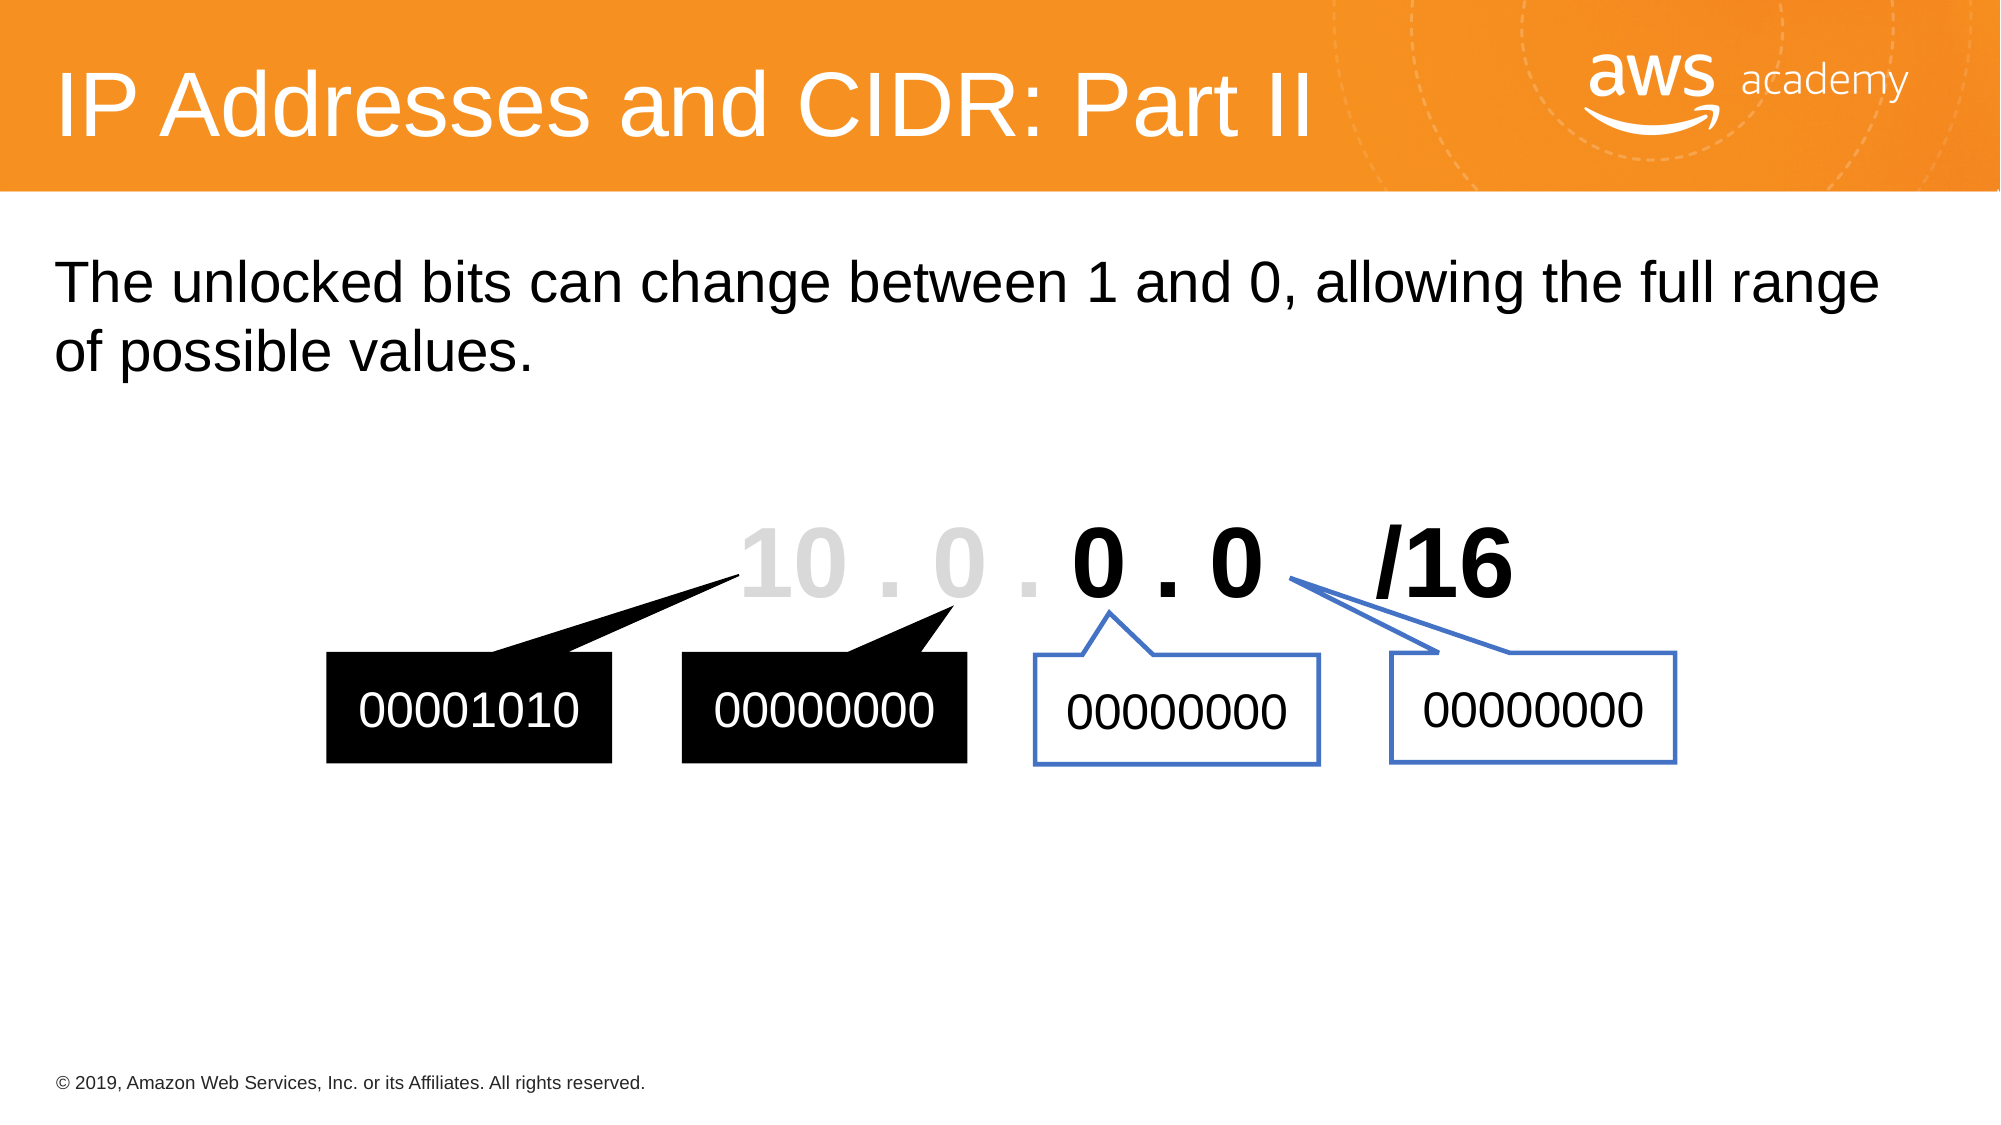

# IP Addresses and CIDR: Part II
The unlocked bits can change between 1 and 0, allowing the full range of possible values.
10 . 0 . 0 . 0    /16
00001010
00000000
00000000
00000000